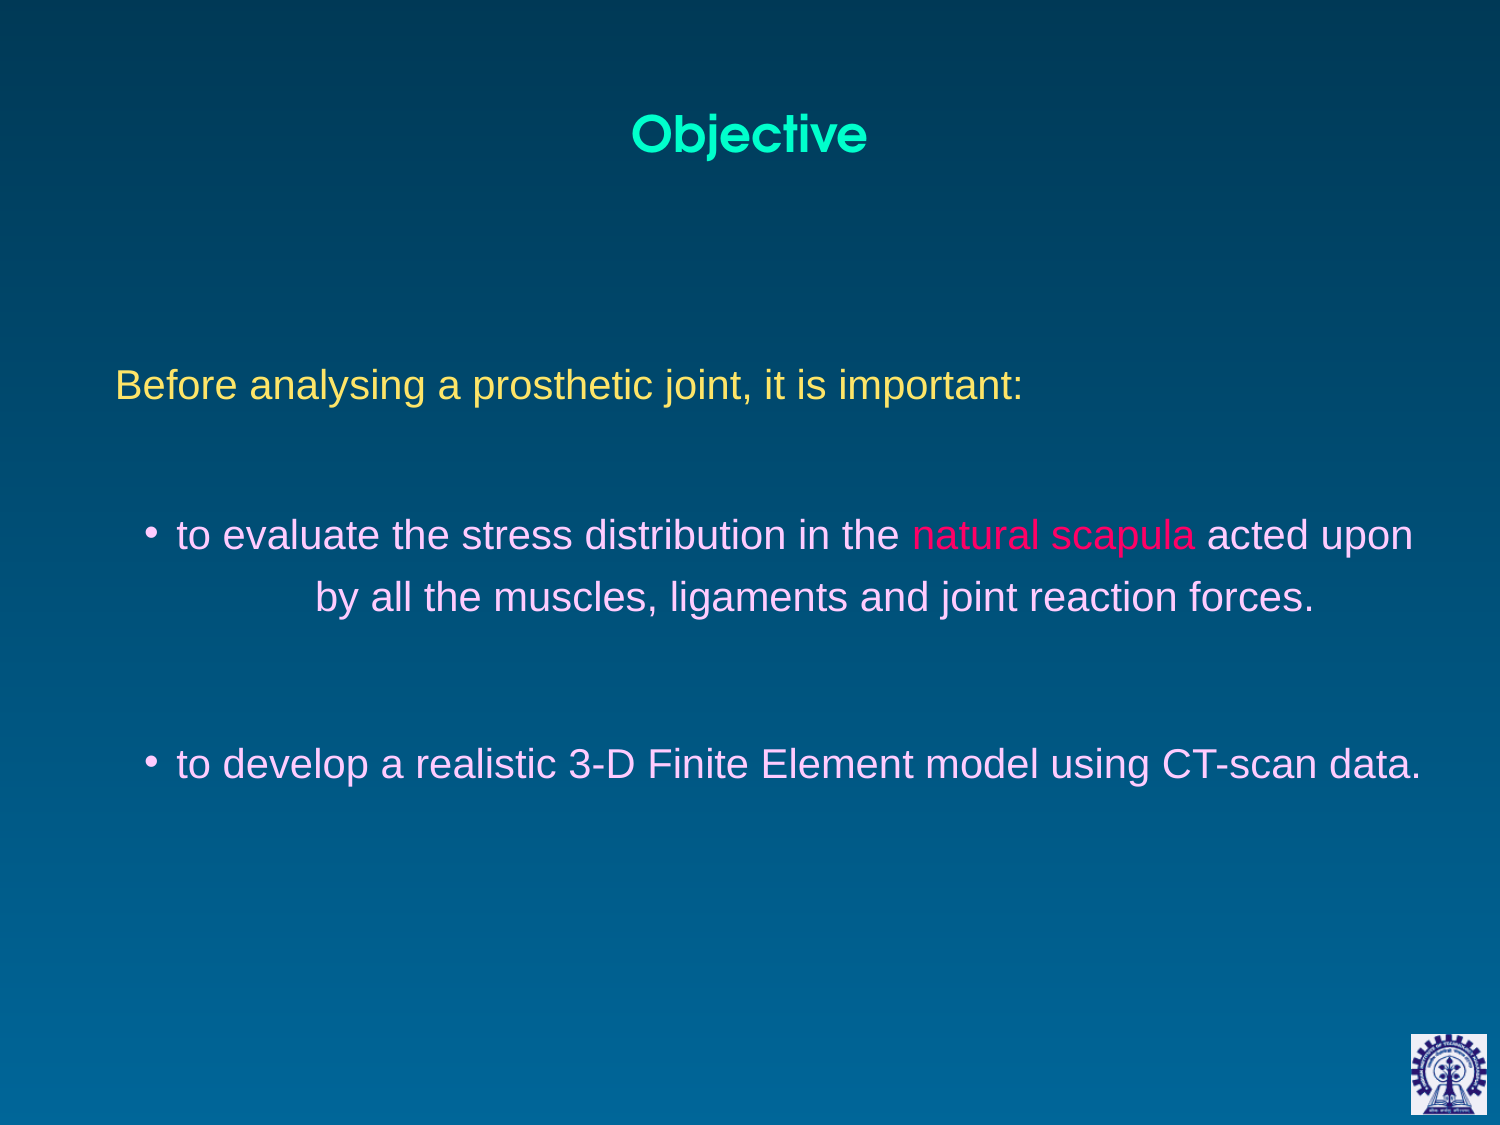

# Objective

Before analysing a prosthetic joint, it is important:
 to evaluate the stress distribution in the natural scapula acted upon       	by all the muscles, ligaments and joint reaction forces.

 to develop a realistic 3-D Finite Element model using CT-scan data.